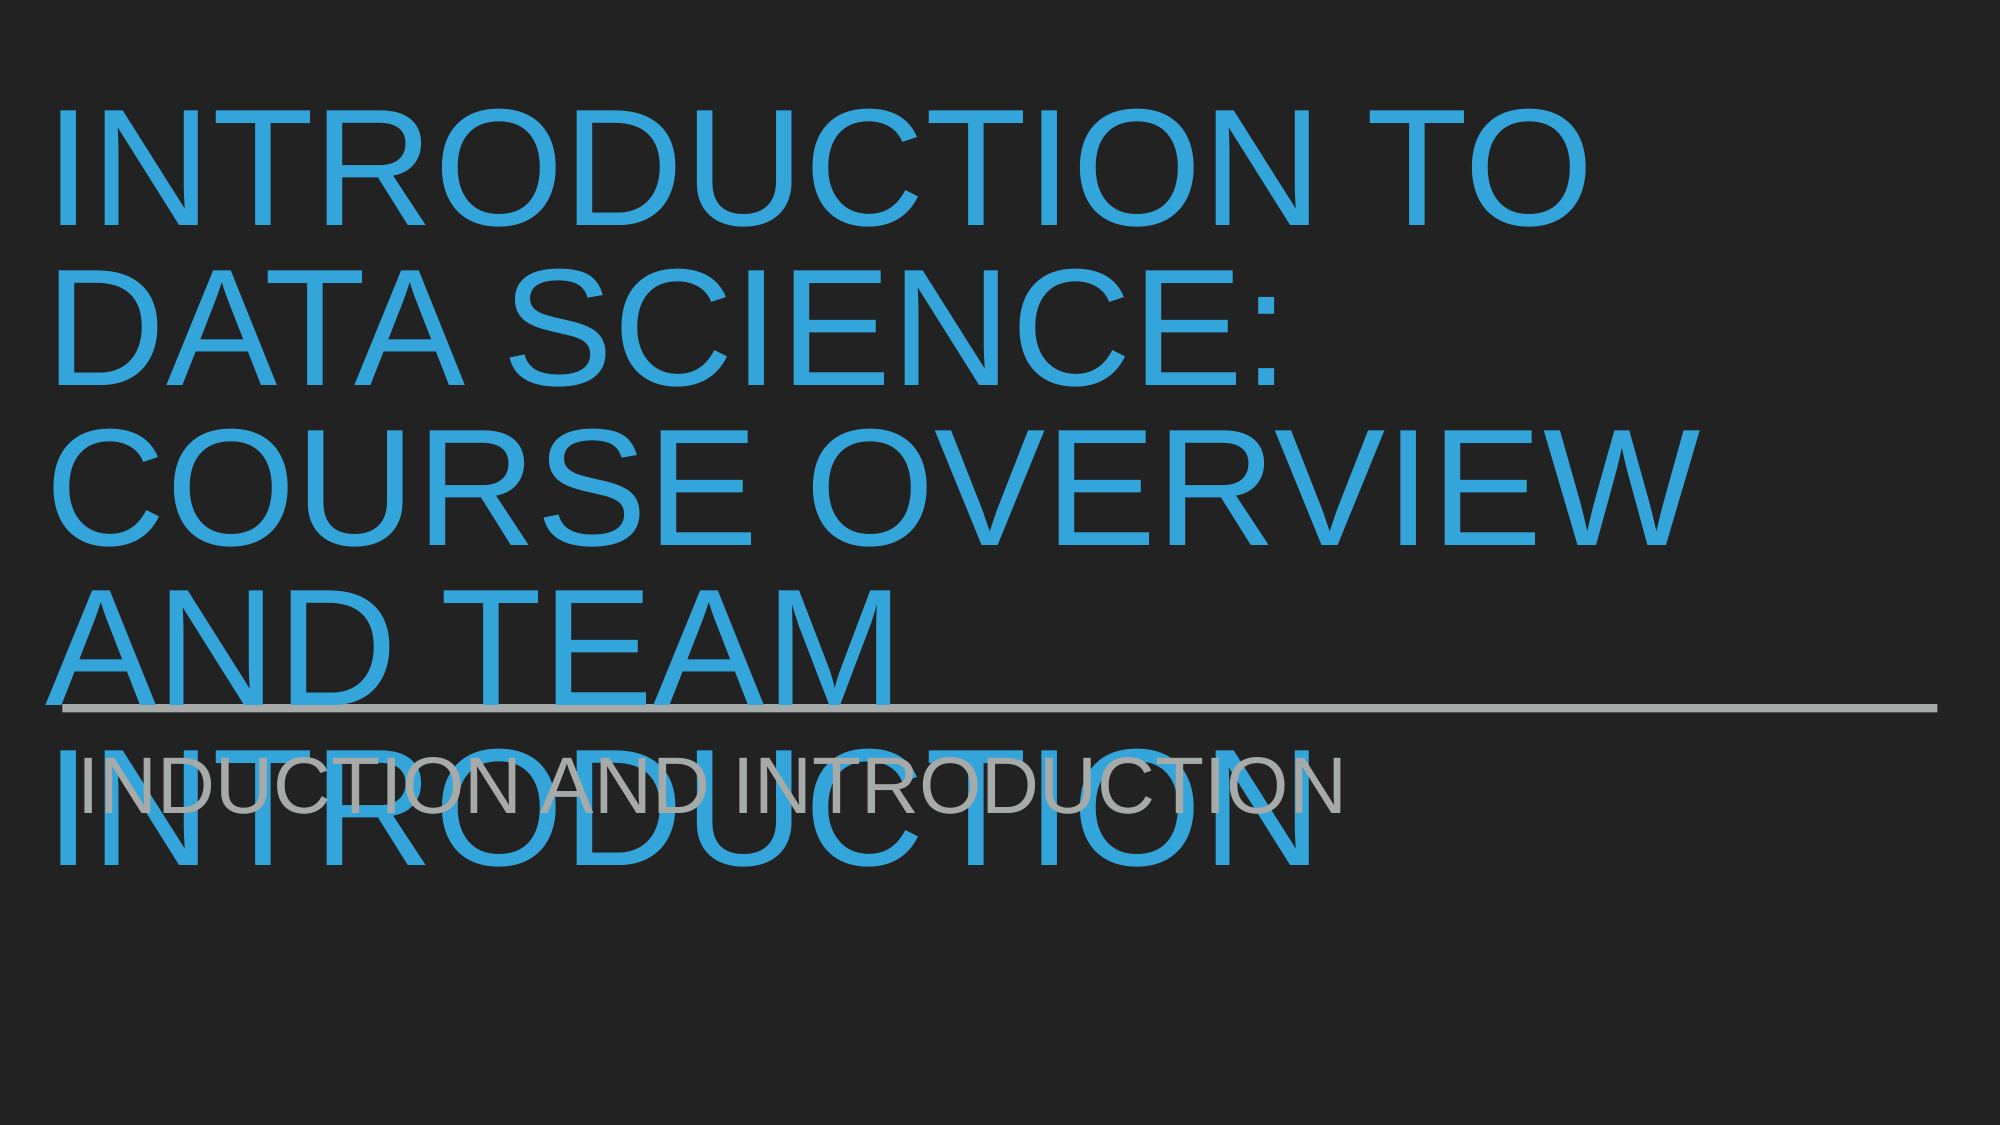

# Introduction to Data Science: Course Overview and Team Introduction
Induction and Introduction